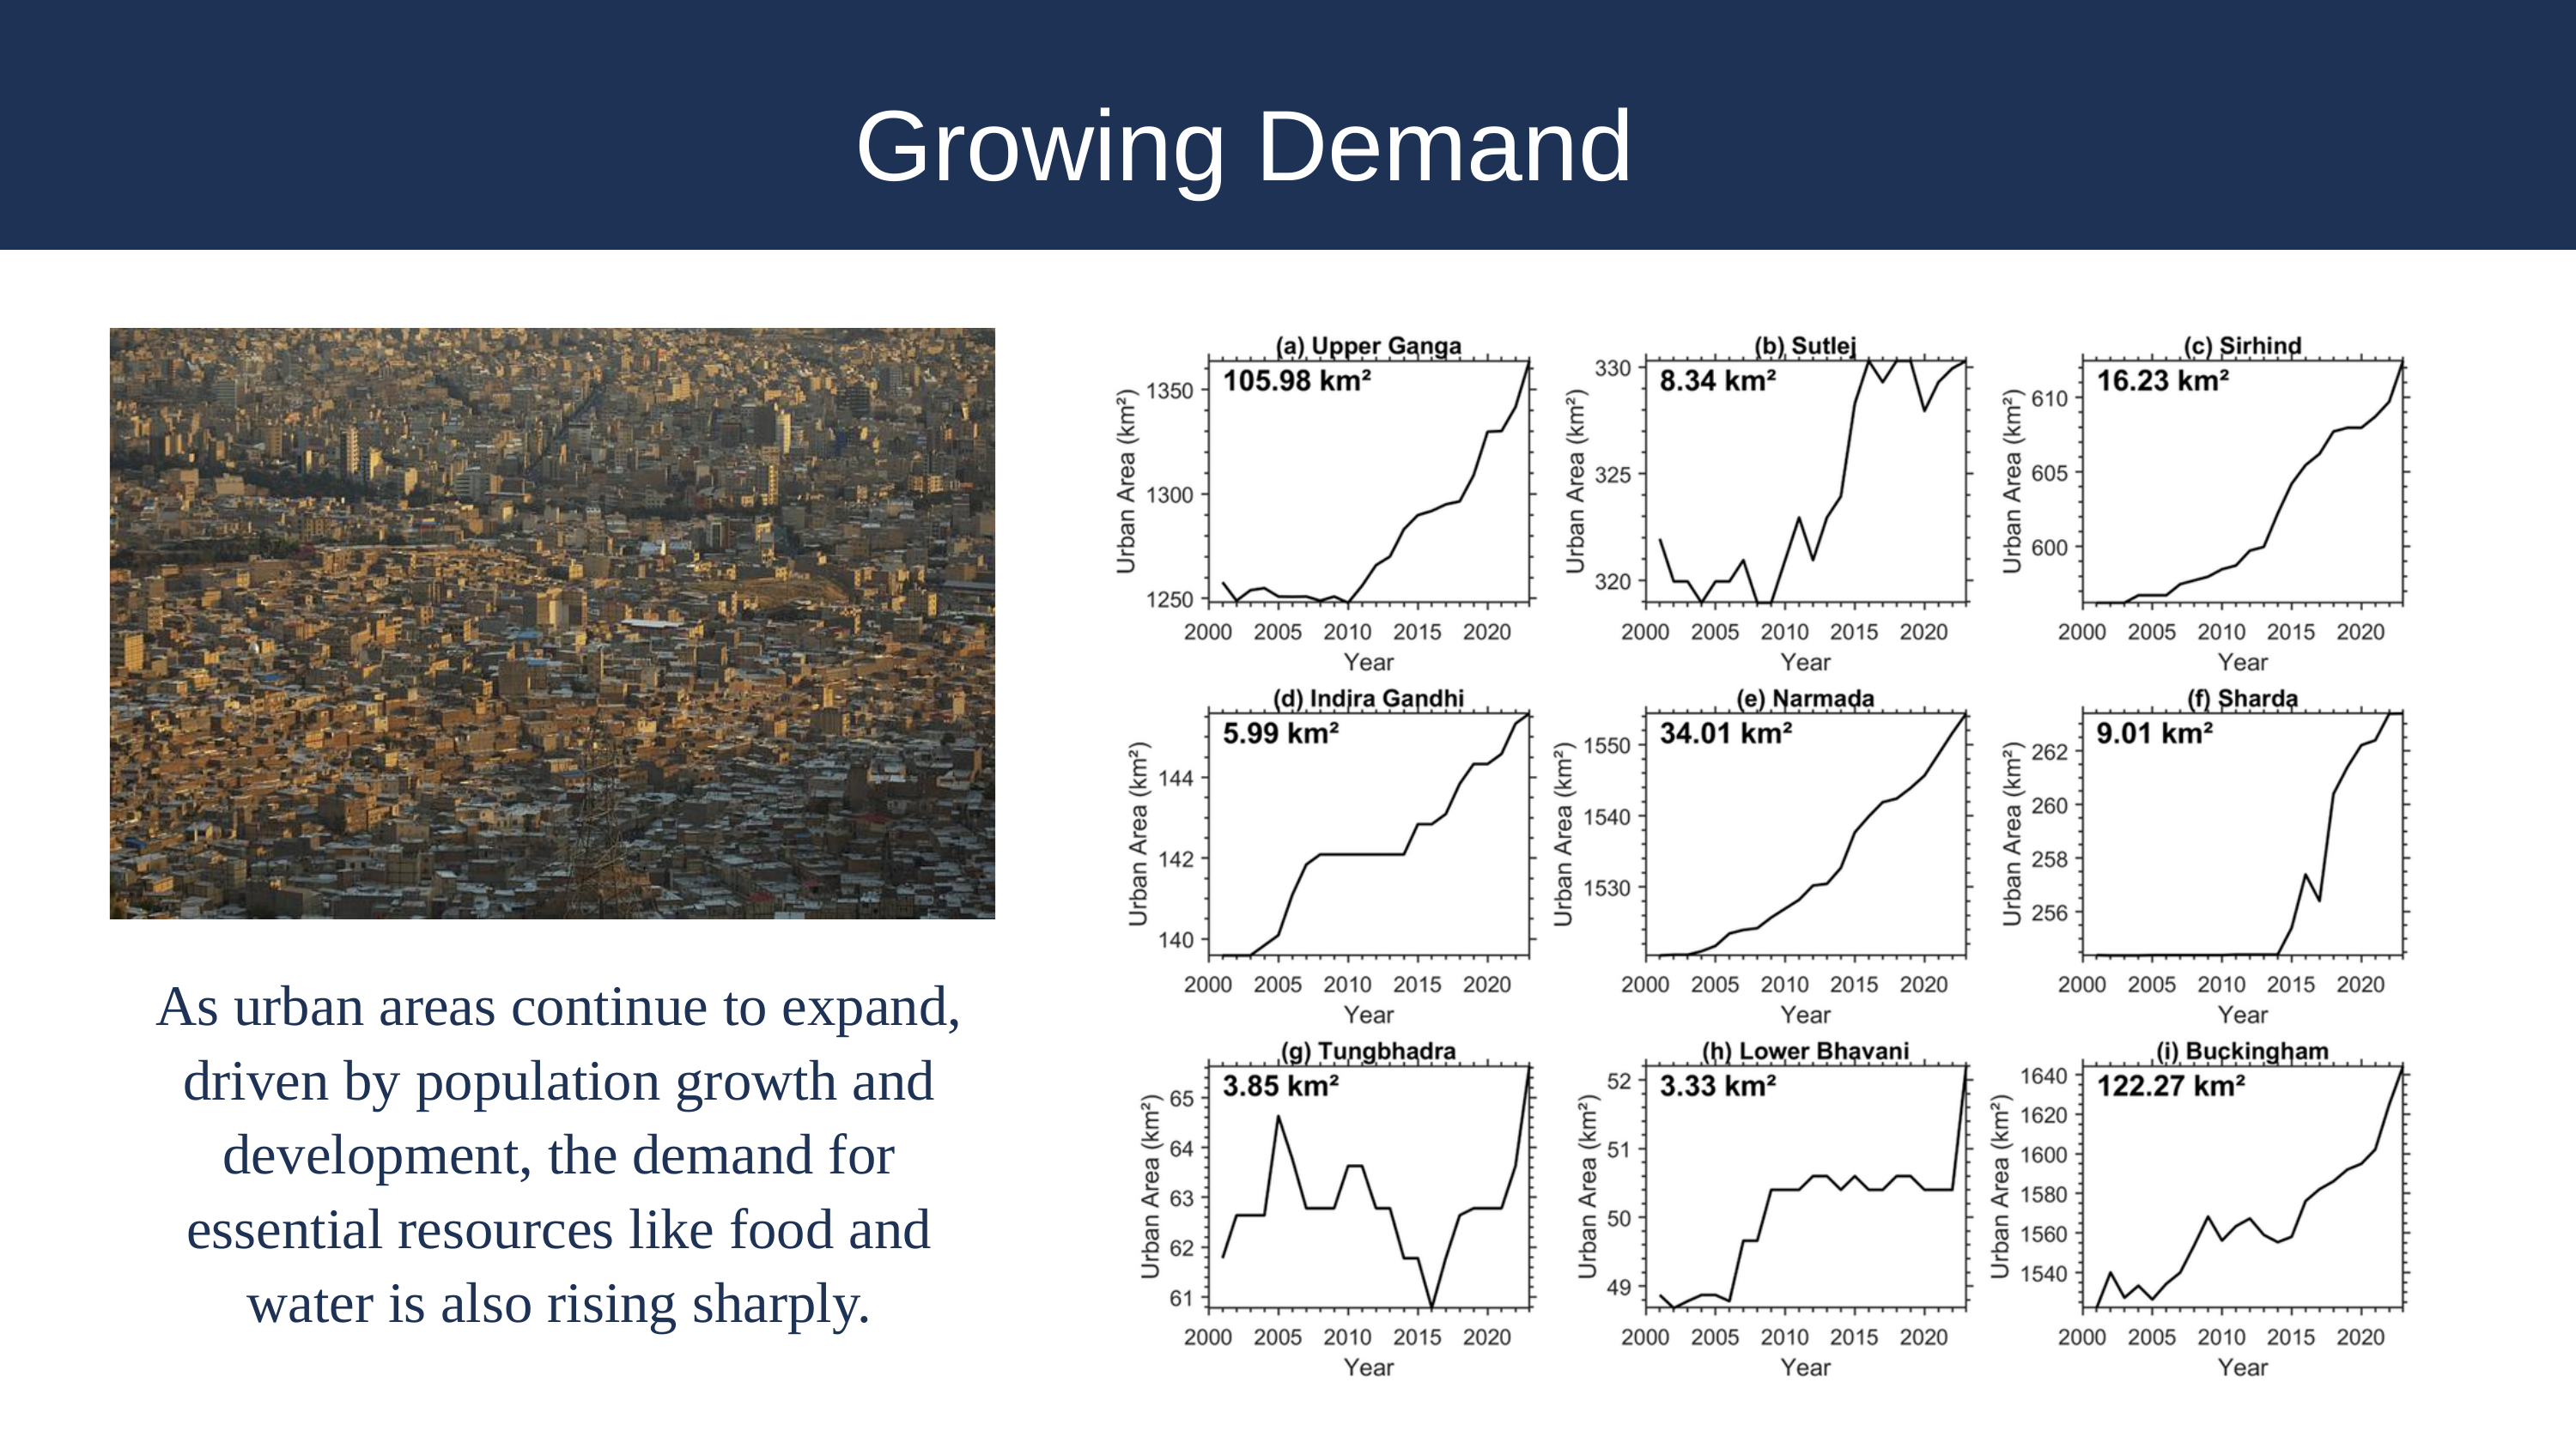

Growing Demand

As urban areas continue to expand, driven by population growth and development, the demand for essential resources like food and water is also rising sharply.